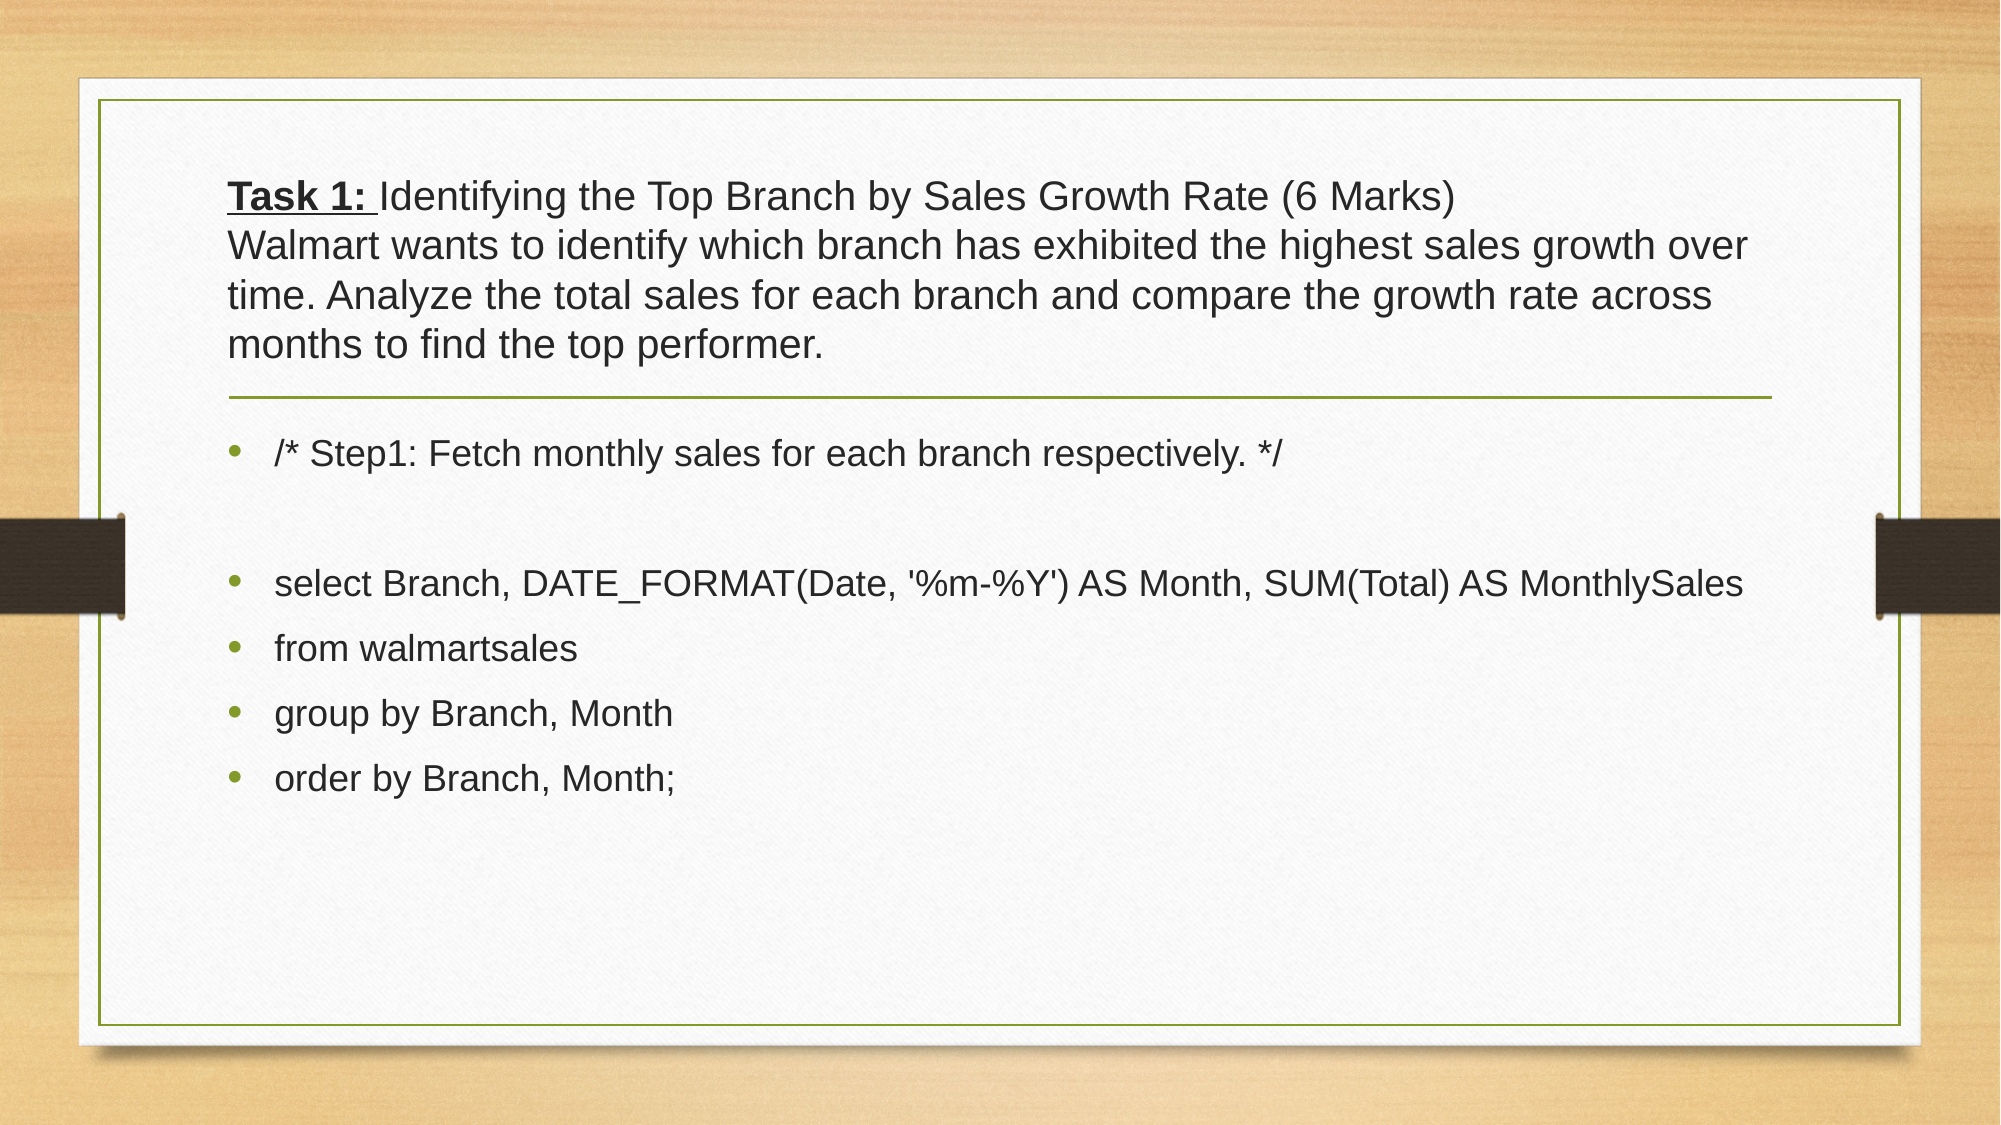

# Task 1: Identifying the Top Branch by Sales Growth Rate (6 Marks) Walmart wants to identify which branch has exhibited the highest sales growth over time. Analyze the total sales for each branch and compare the growth rate across months to find the top performer.
/* Step1: Fetch monthly sales for each branch respectively. */

select Branch, DATE_FORMAT(Date, '%m-%Y') AS Month, SUM(Total) AS MonthlySales
from walmartsales
group by Branch, Month
order by Branch, Month;